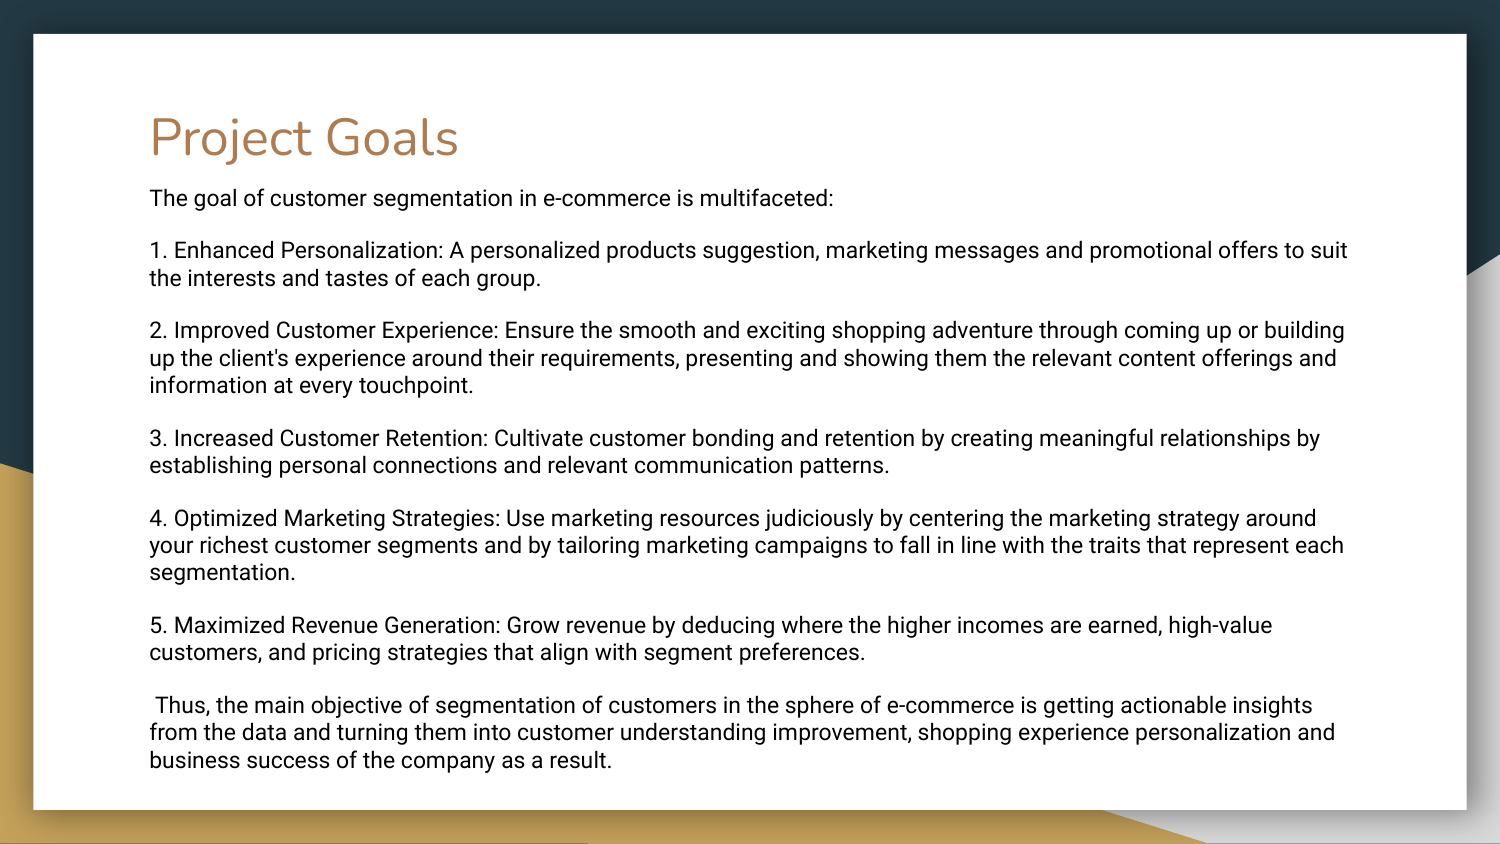

# Project Goals
The goal of customer segmentation in e-commerce is multifaceted:
1. Enhanced Personalization: A personalized products suggestion, marketing messages and promotional offers to suit the interests and tastes of each group.
2. Improved Customer Experience: Ensure the smooth and exciting shopping adventure through coming up or building up the client's experience around their requirements, presenting and showing them the relevant content offerings and information at every touchpoint.
3. Increased Customer Retention: Cultivate customer bonding and retention by creating meaningful relationships by establishing personal connections and relevant communication patterns.
4. Optimized Marketing Strategies: Use marketing resources judiciously by centering the marketing strategy around your richest customer segments and by tailoring marketing campaigns to fall in line with the traits that represent each segmentation.
5. Maximized Revenue Generation: Grow revenue by deducing where the higher incomes are earned, high-value customers, and pricing strategies that align with segment preferences.
 Thus, the main objective of segmentation of customers in the sphere of e-commerce is getting actionable insights from the data and turning them into customer understanding improvement, shopping experience personalization and business success of the company as a result.